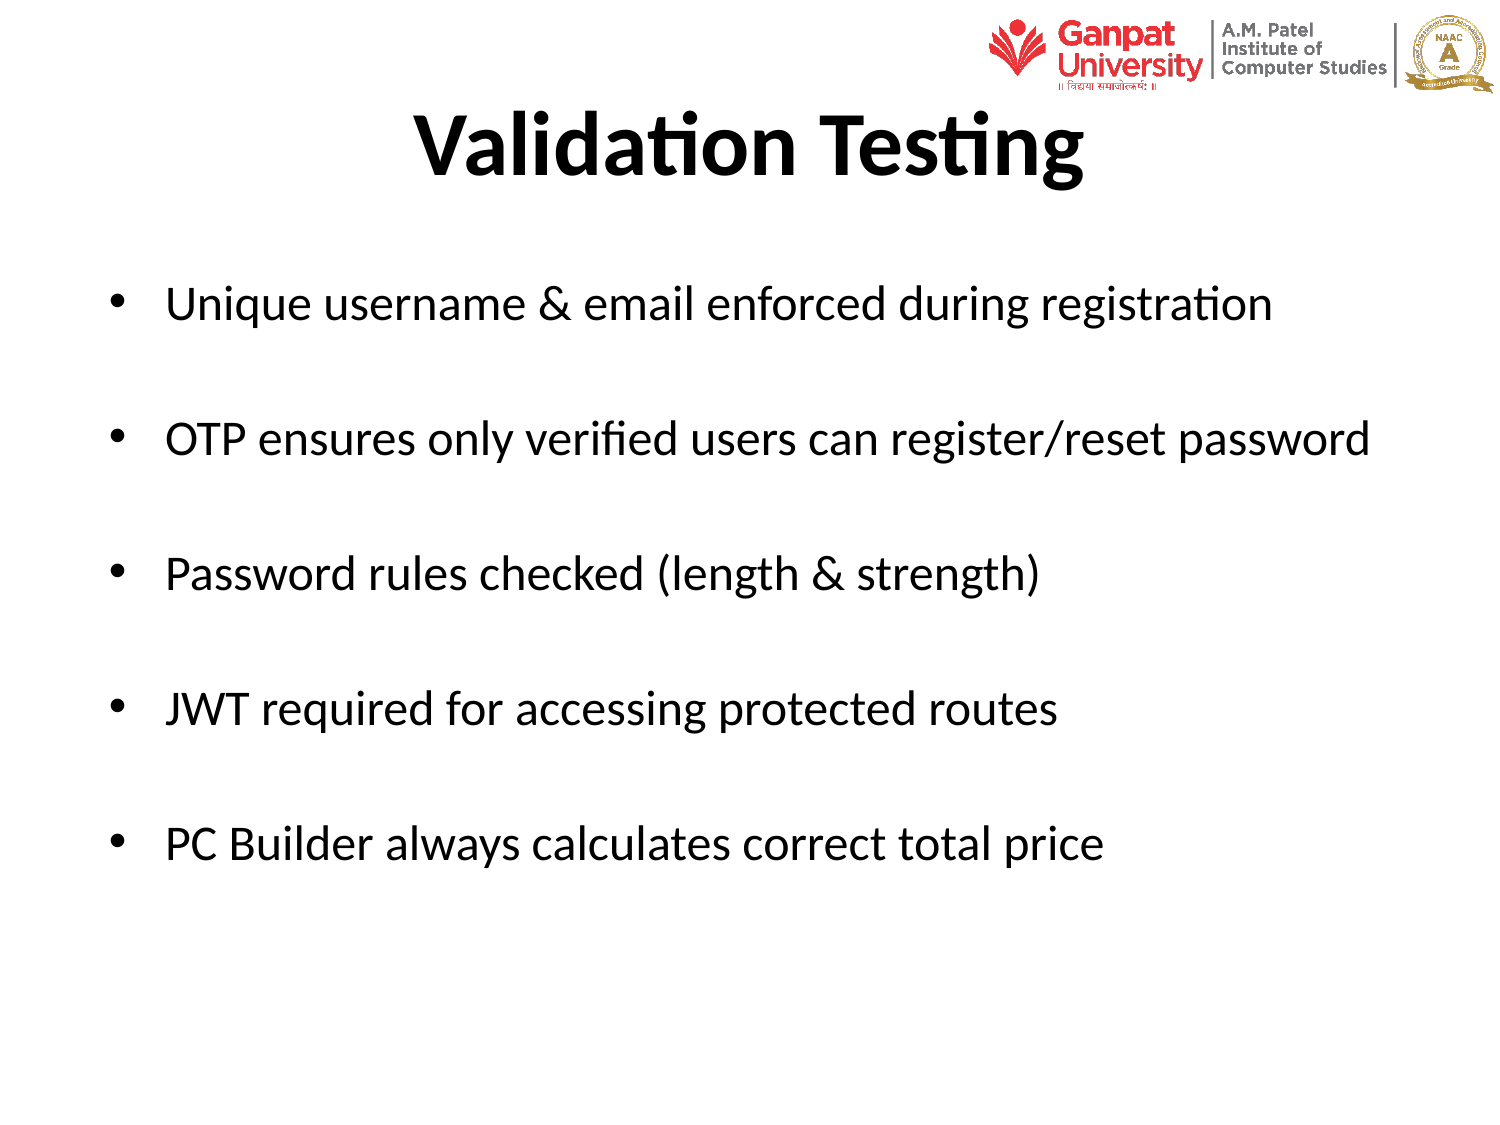

# Validation Testing
Unique username & email enforced during registration

OTP ensures only verified users can register/reset password

Password rules checked (length & strength)

JWT required for accessing protected routes

PC Builder always calculates correct total price